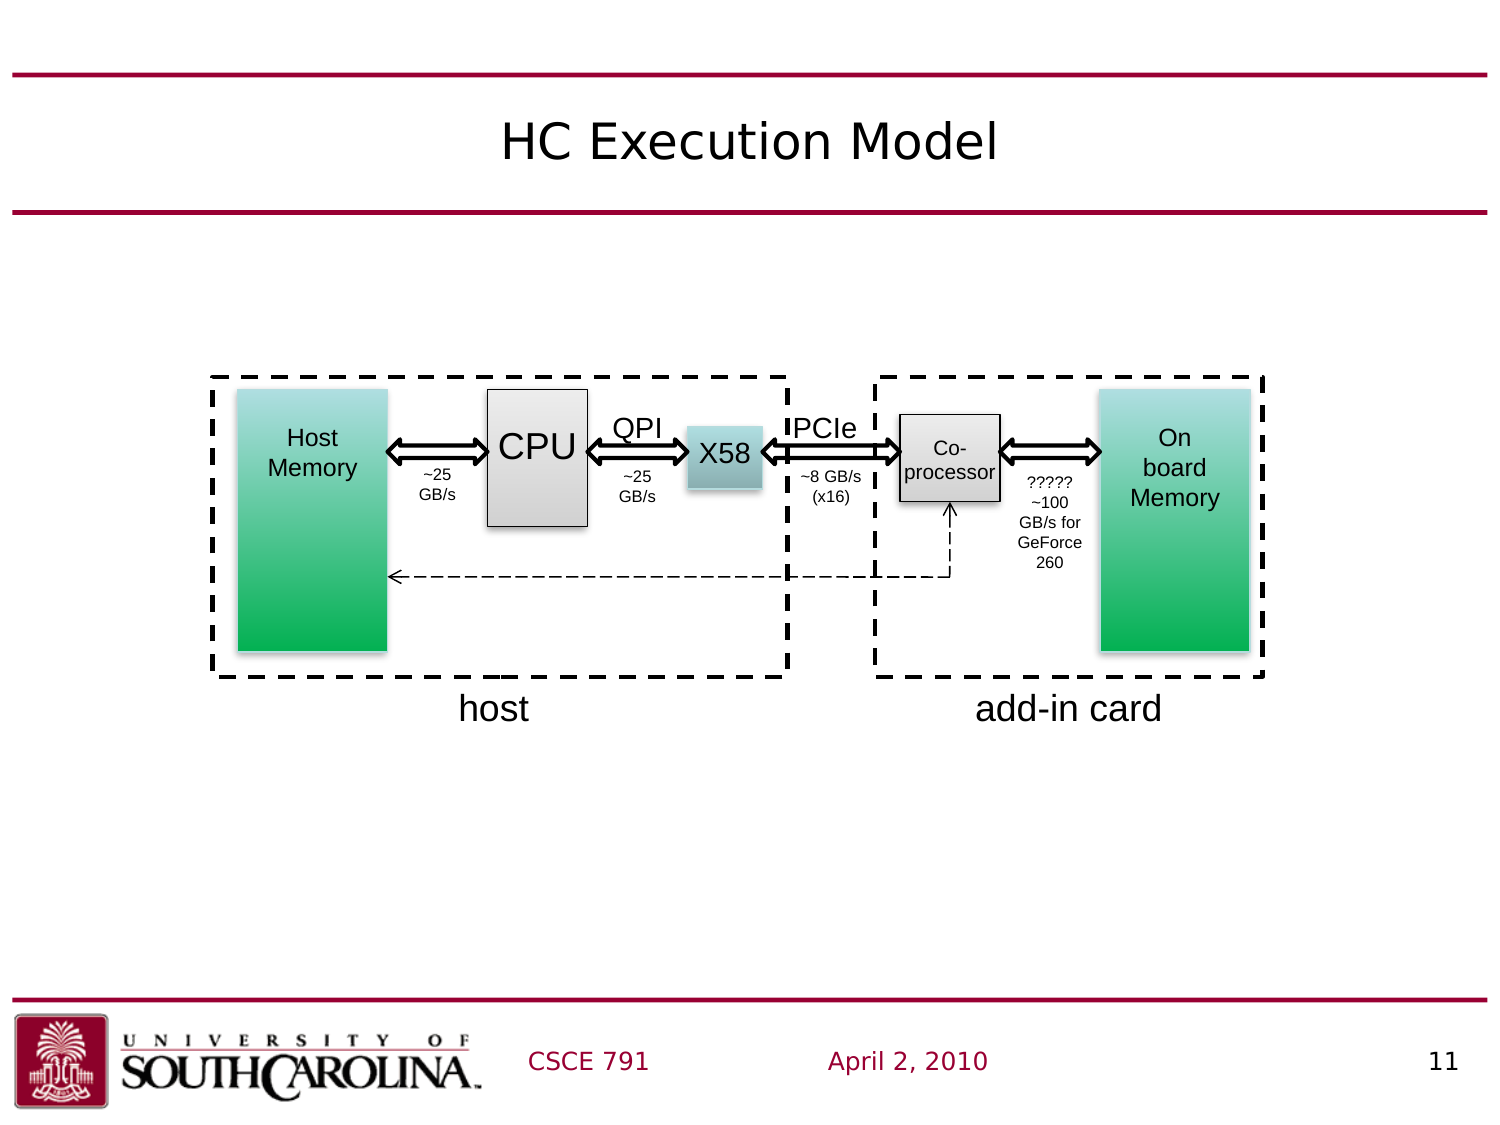

# HC Execution Model

QPI
PCIe
Host Memory
CPU

On board
Memory
X58

Co-processor

~25 GB/s
~25 GB/s
~8 GB/s (x16)
?????
~100 GB/s for GeForce 260
host
add-in card
CSCE 791		April 2, 2010 			11